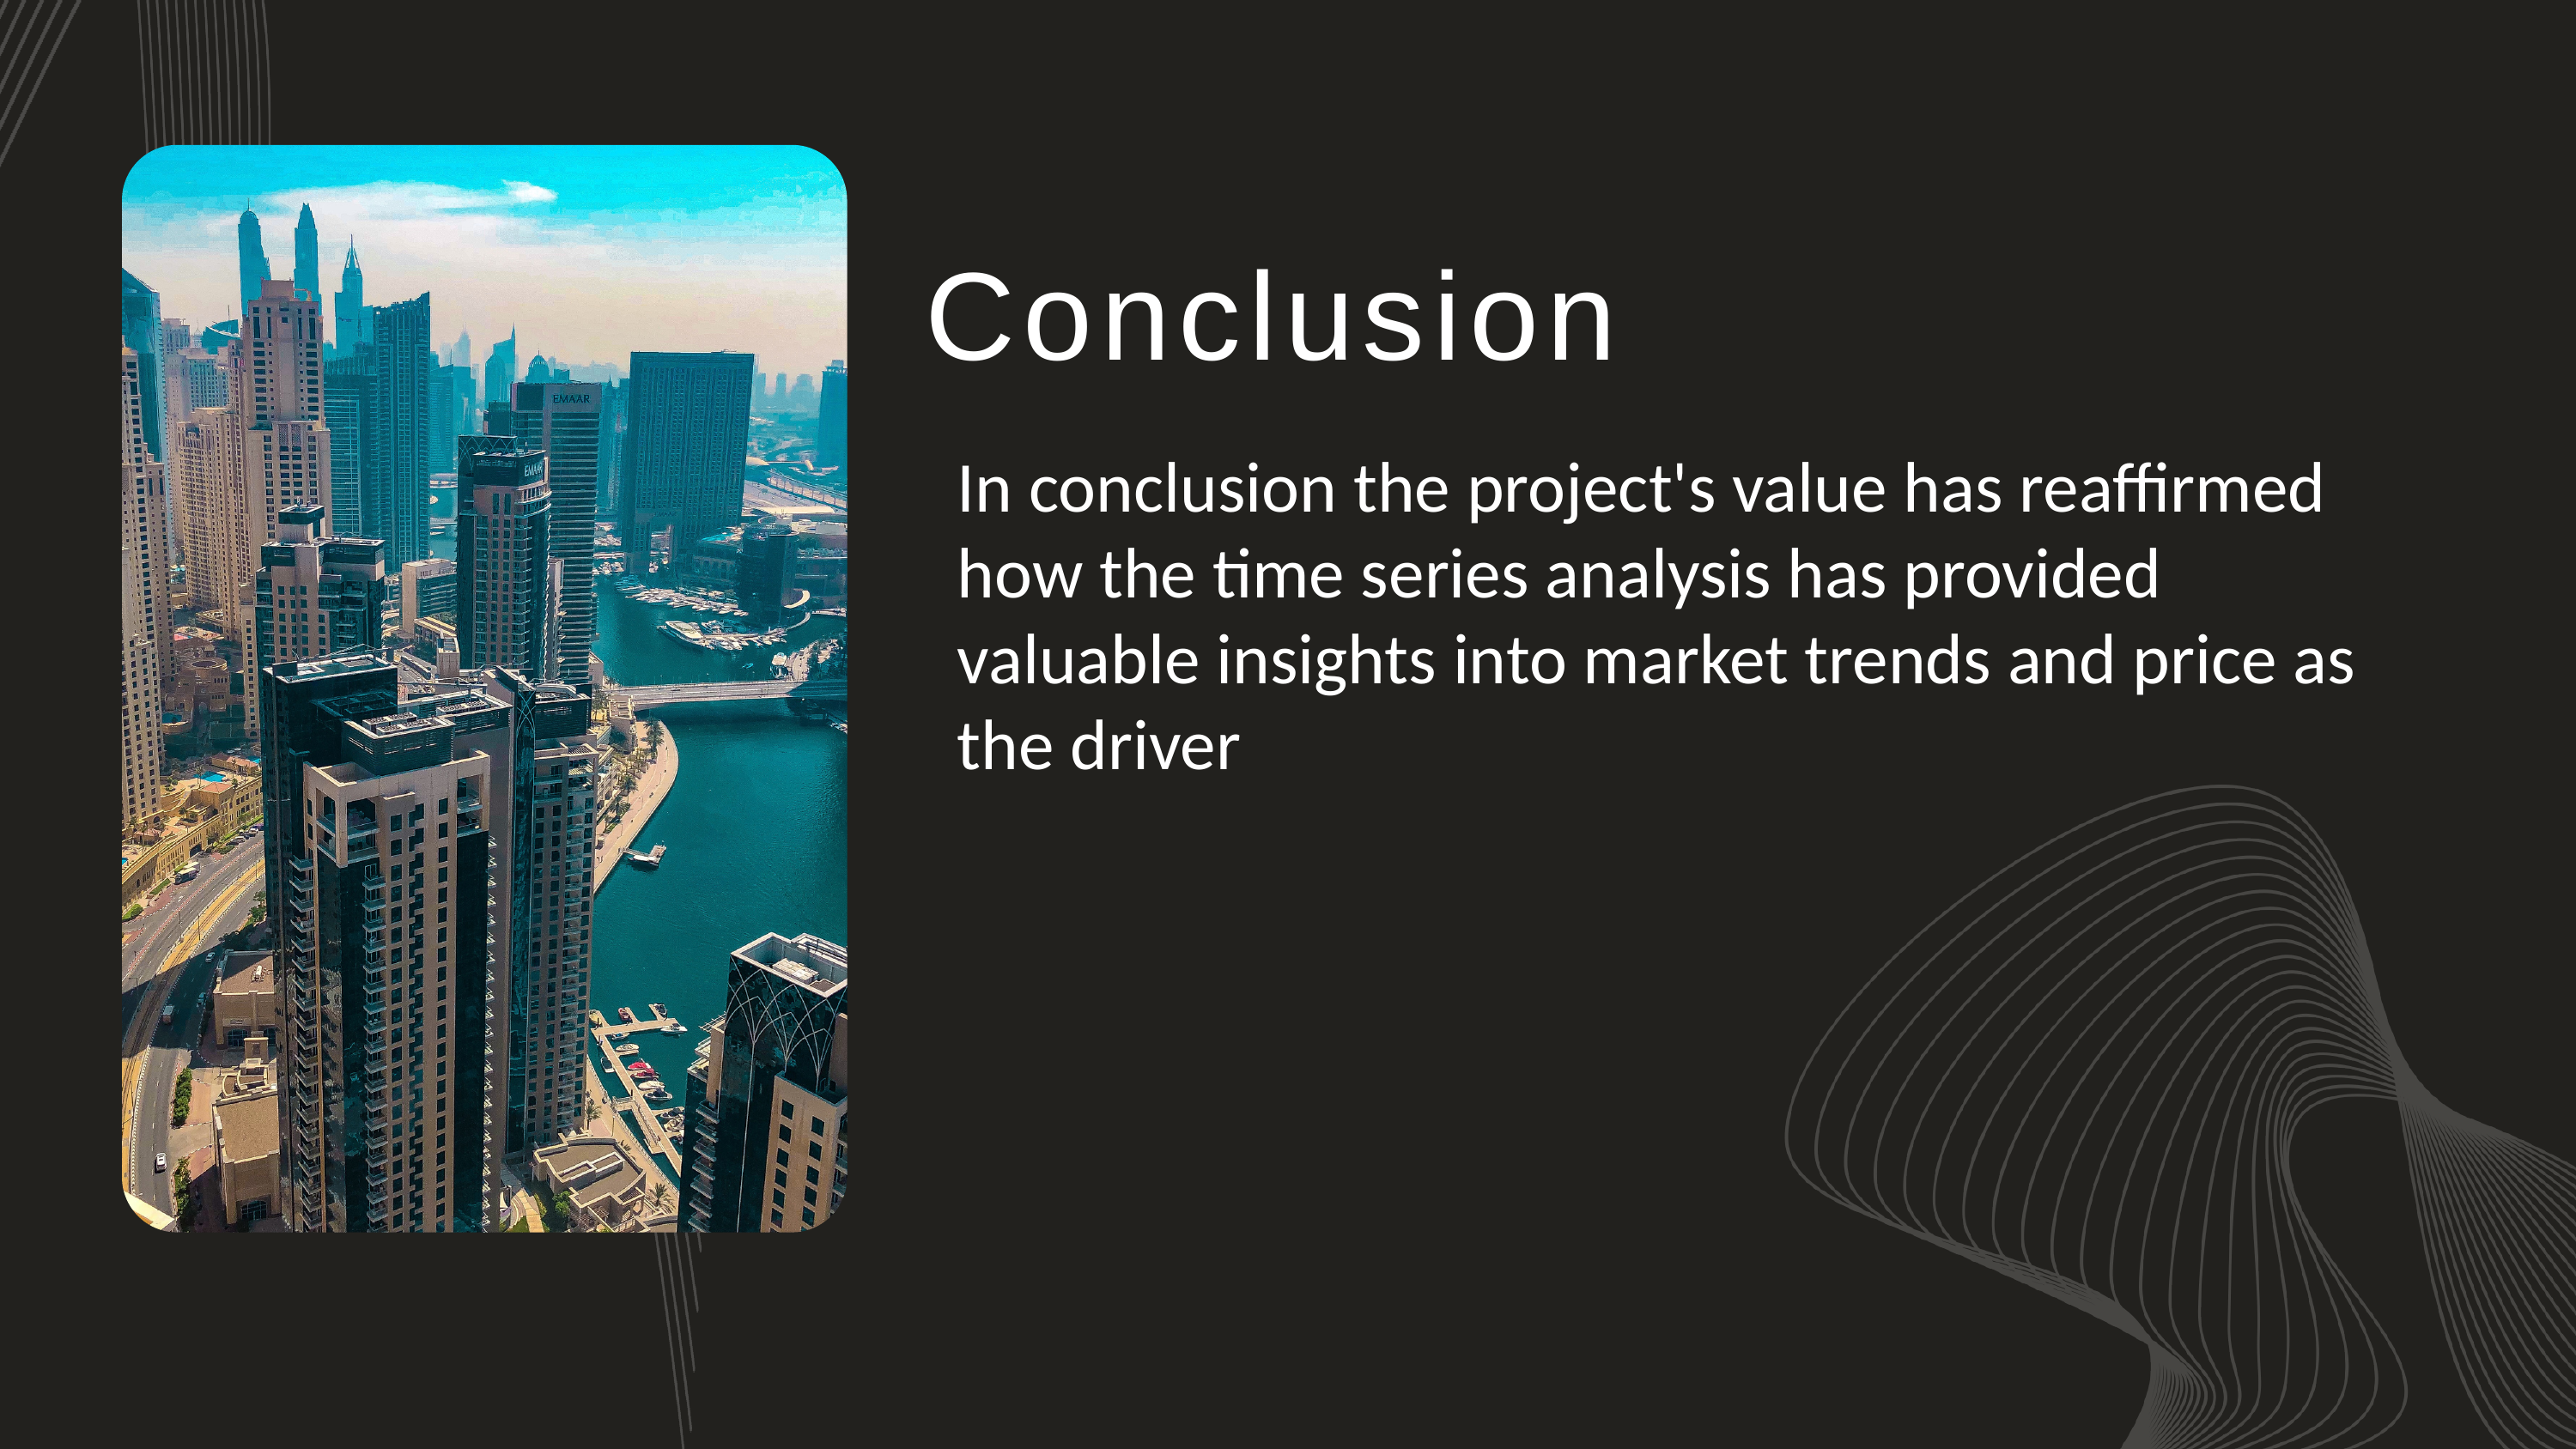

Conclusion
In conclusion the project's value has reaffirmed how the time series analysis has provided valuable insights into market trends and price as the driver